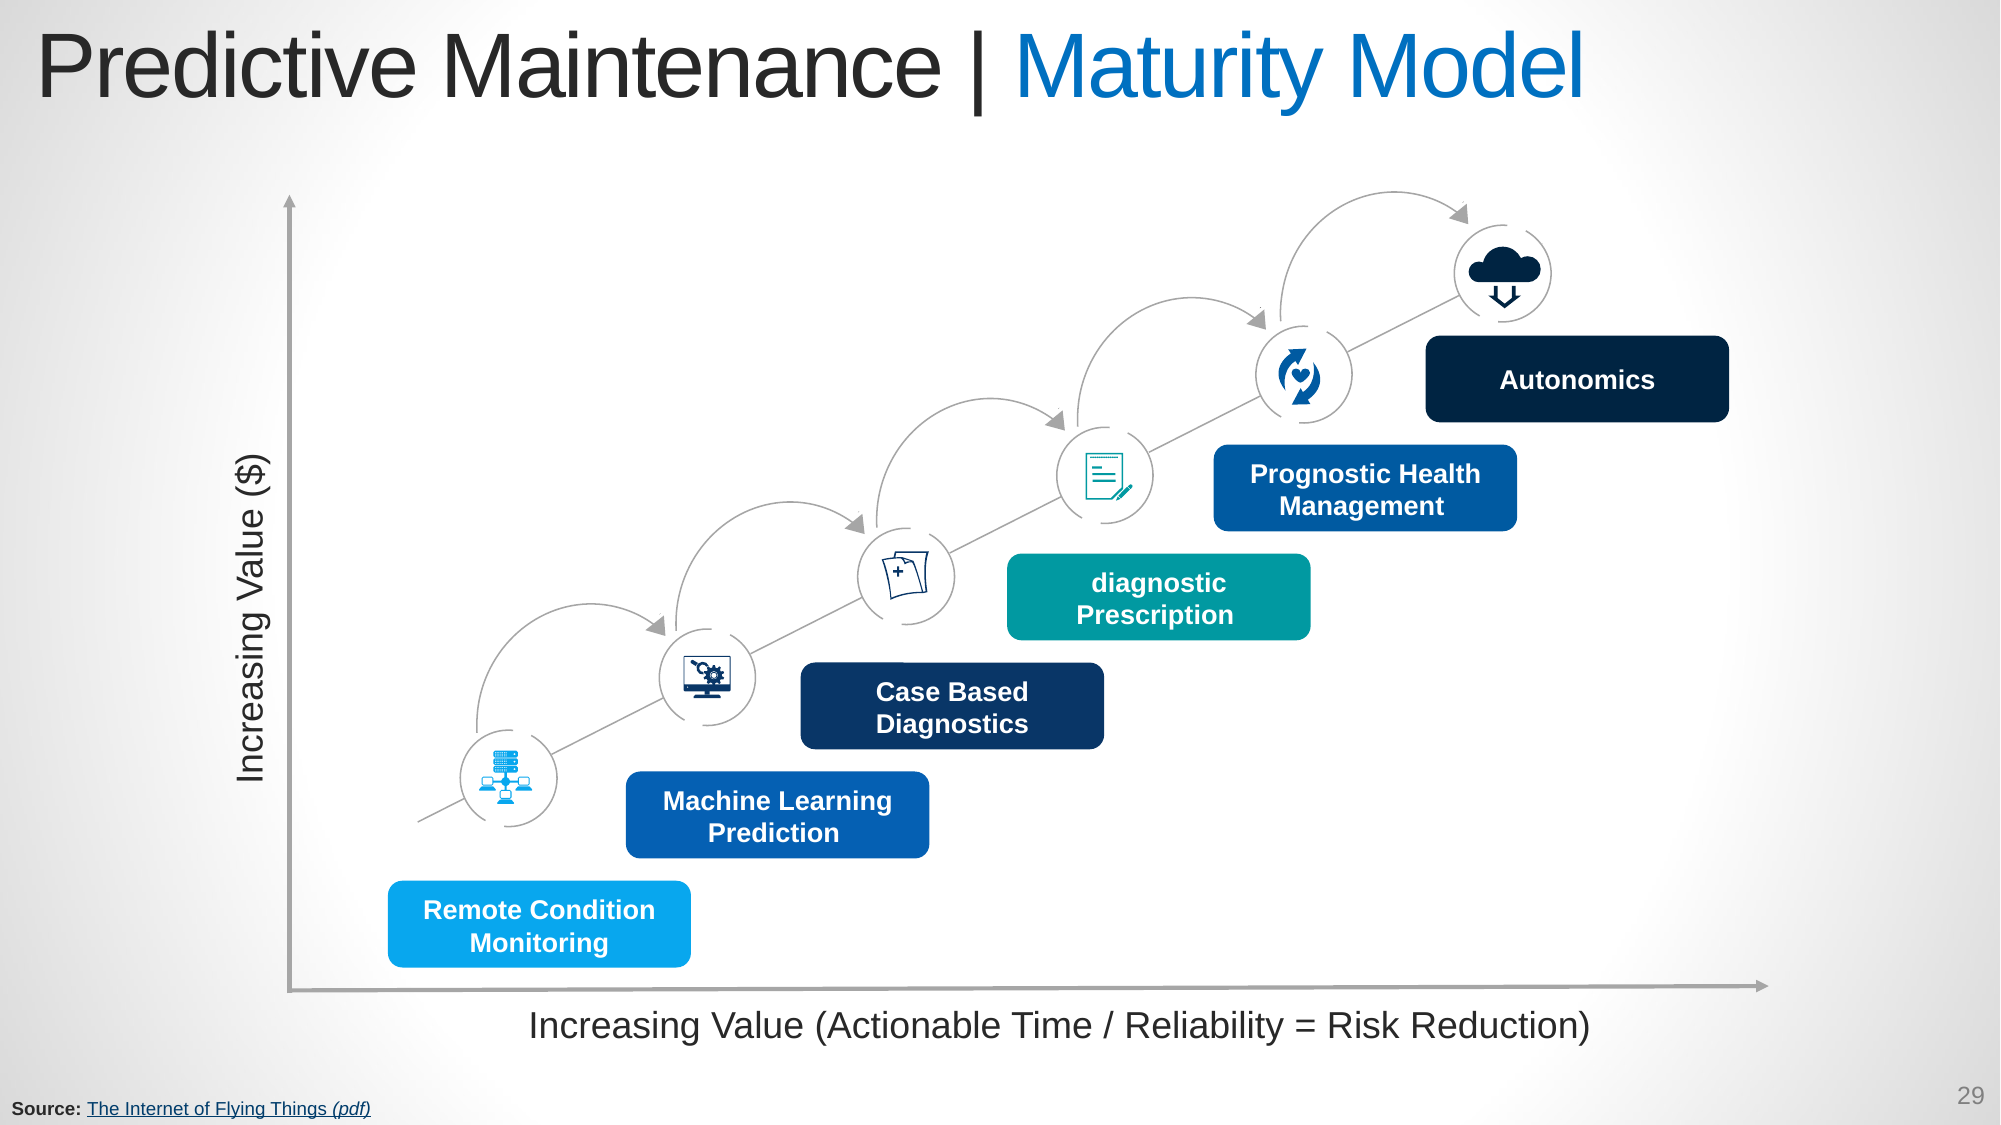

Predictive Maintenance | Maturity Model

Autonomics

Prognostic Health Management

diagnostic Prescription
Increasing Value ($)

Case Based Diagnostics

Machine Learning Prediction
Remote Condition Monitoring
Increasing Value (Actionable Time / Reliability = Risk Reduction)
29
Source: The Internet of Flying Things (pdf)